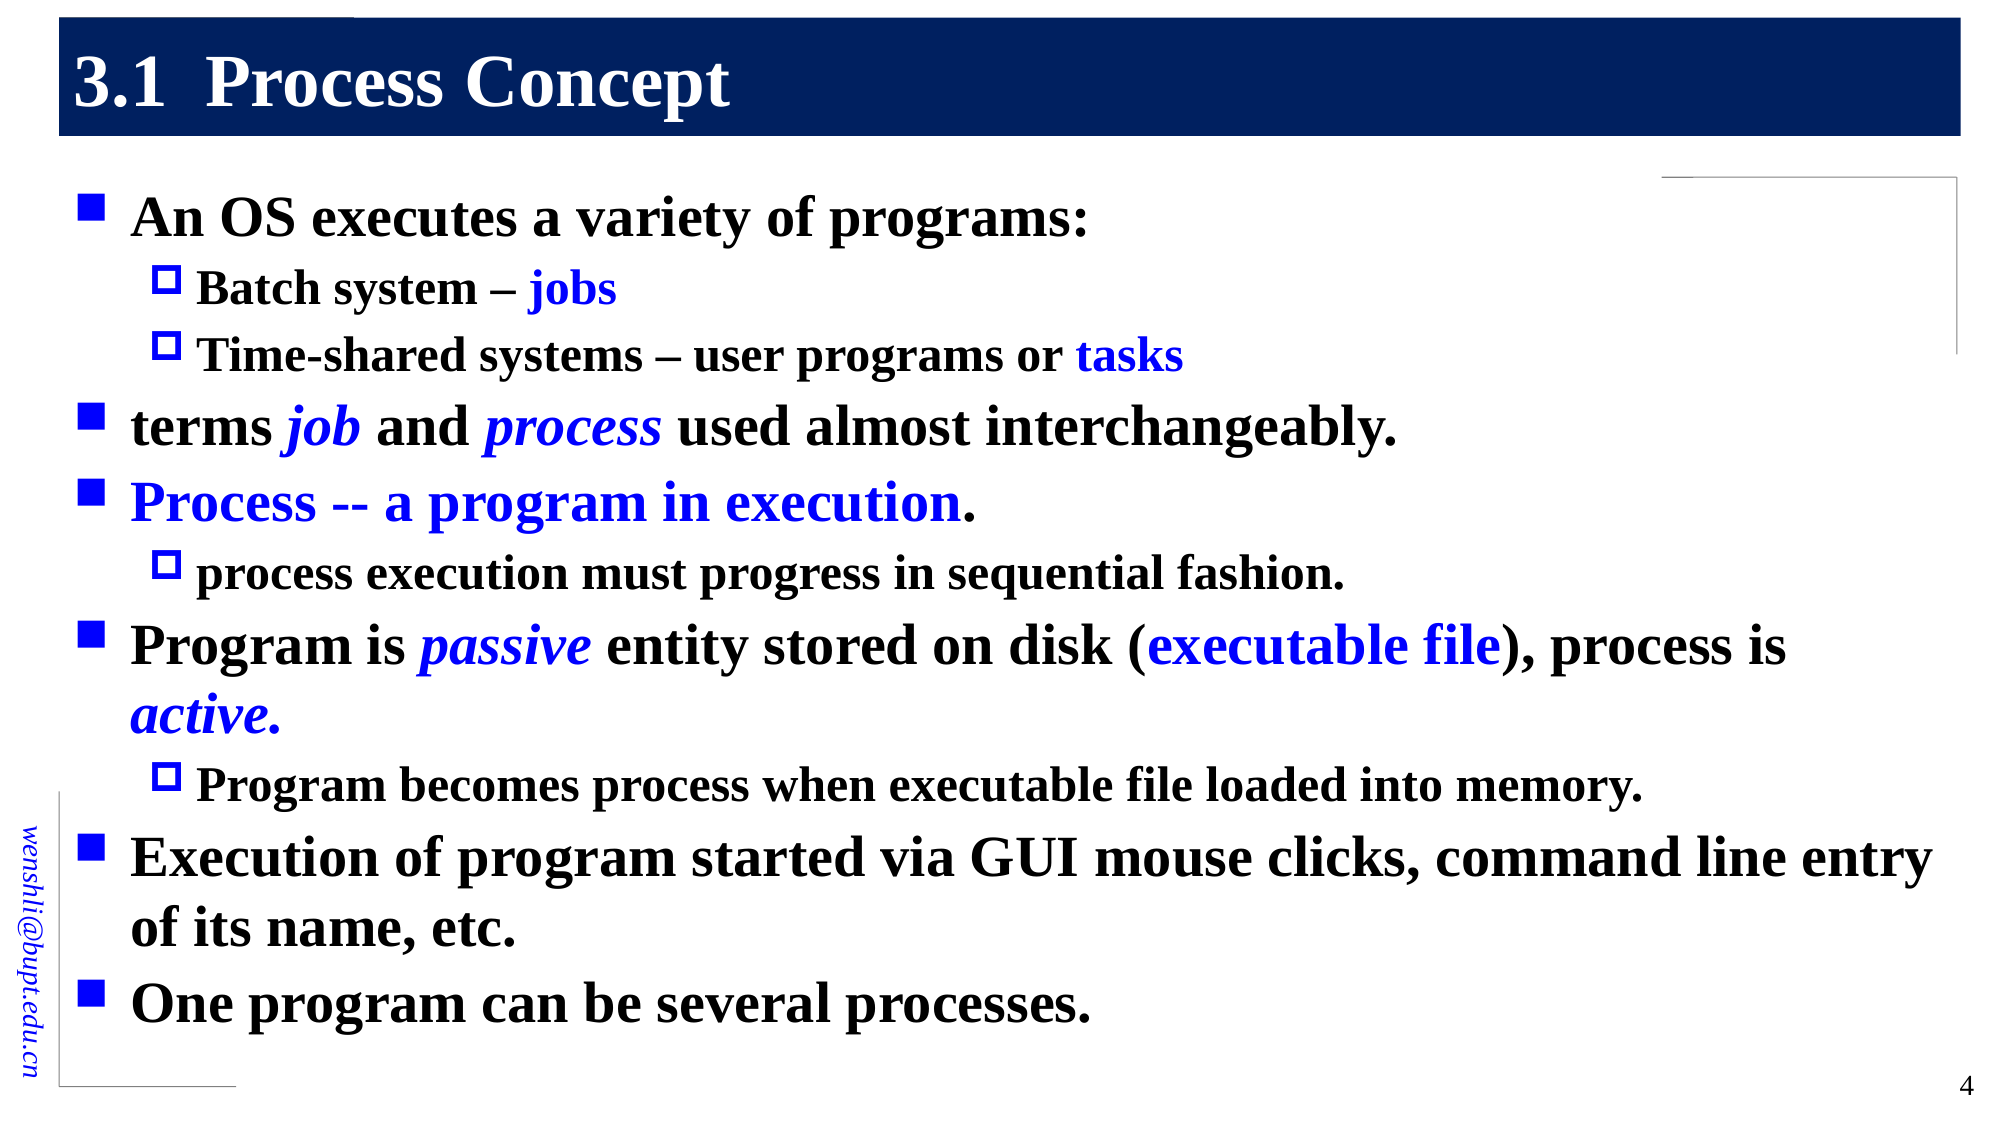

# 3.1  Process Concept
An OS executes a variety of programs:
Batch system – jobs
Time-shared systems – user programs or tasks
terms job and process used almost interchangeably.
Process -- a program in execution.
process execution must progress in sequential fashion.
Program is passive entity stored on disk (executable file), process is active.
Program becomes process when executable file loaded into memory.
Execution of program started via GUI mouse clicks, command line entry of its name, etc.
One program can be several processes.
4